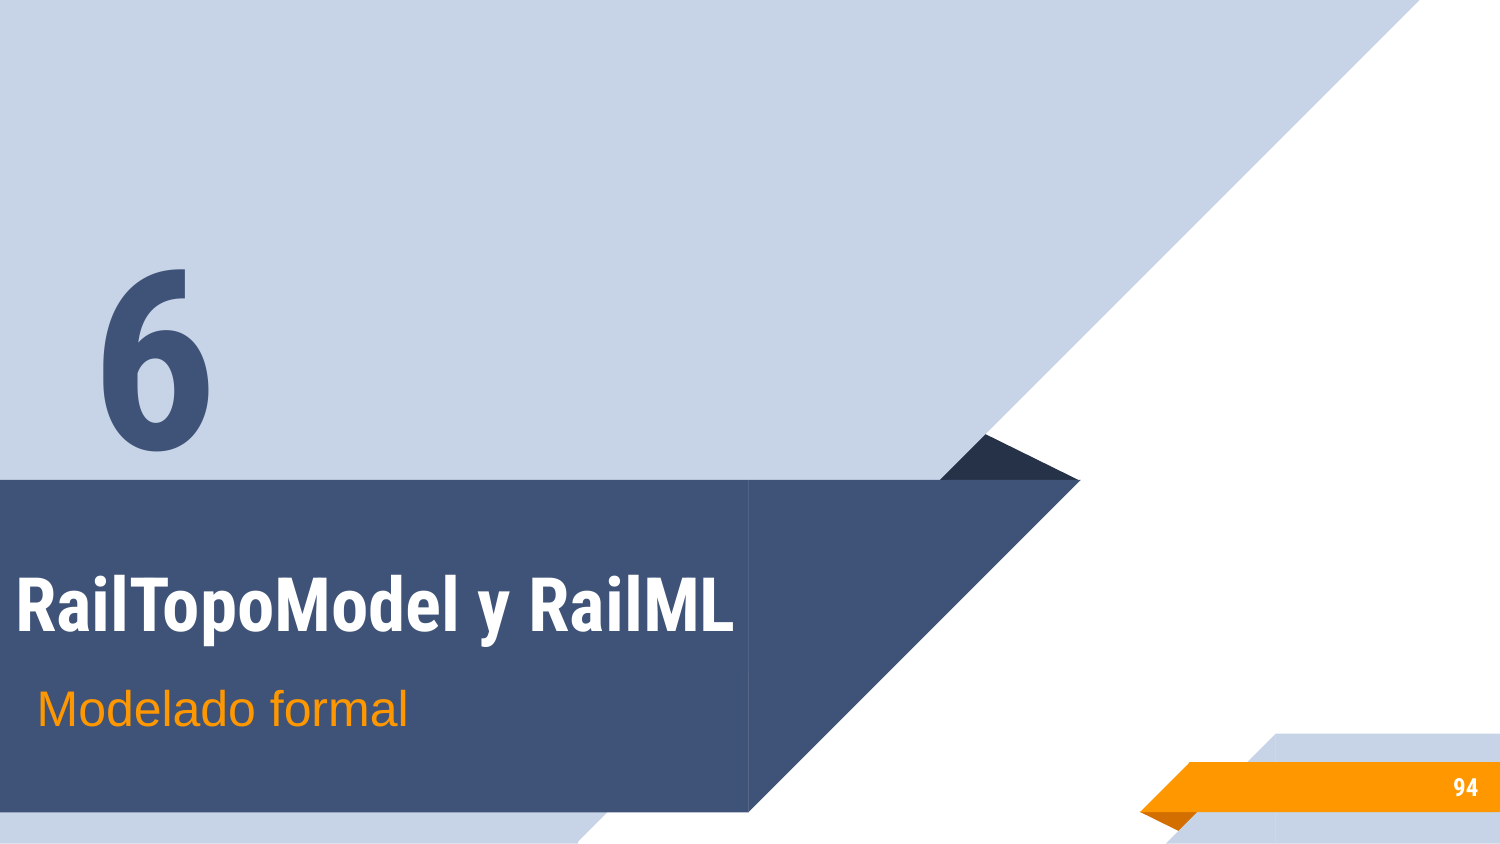

6
# RailTopoModel y RailML
Modelado formal
94